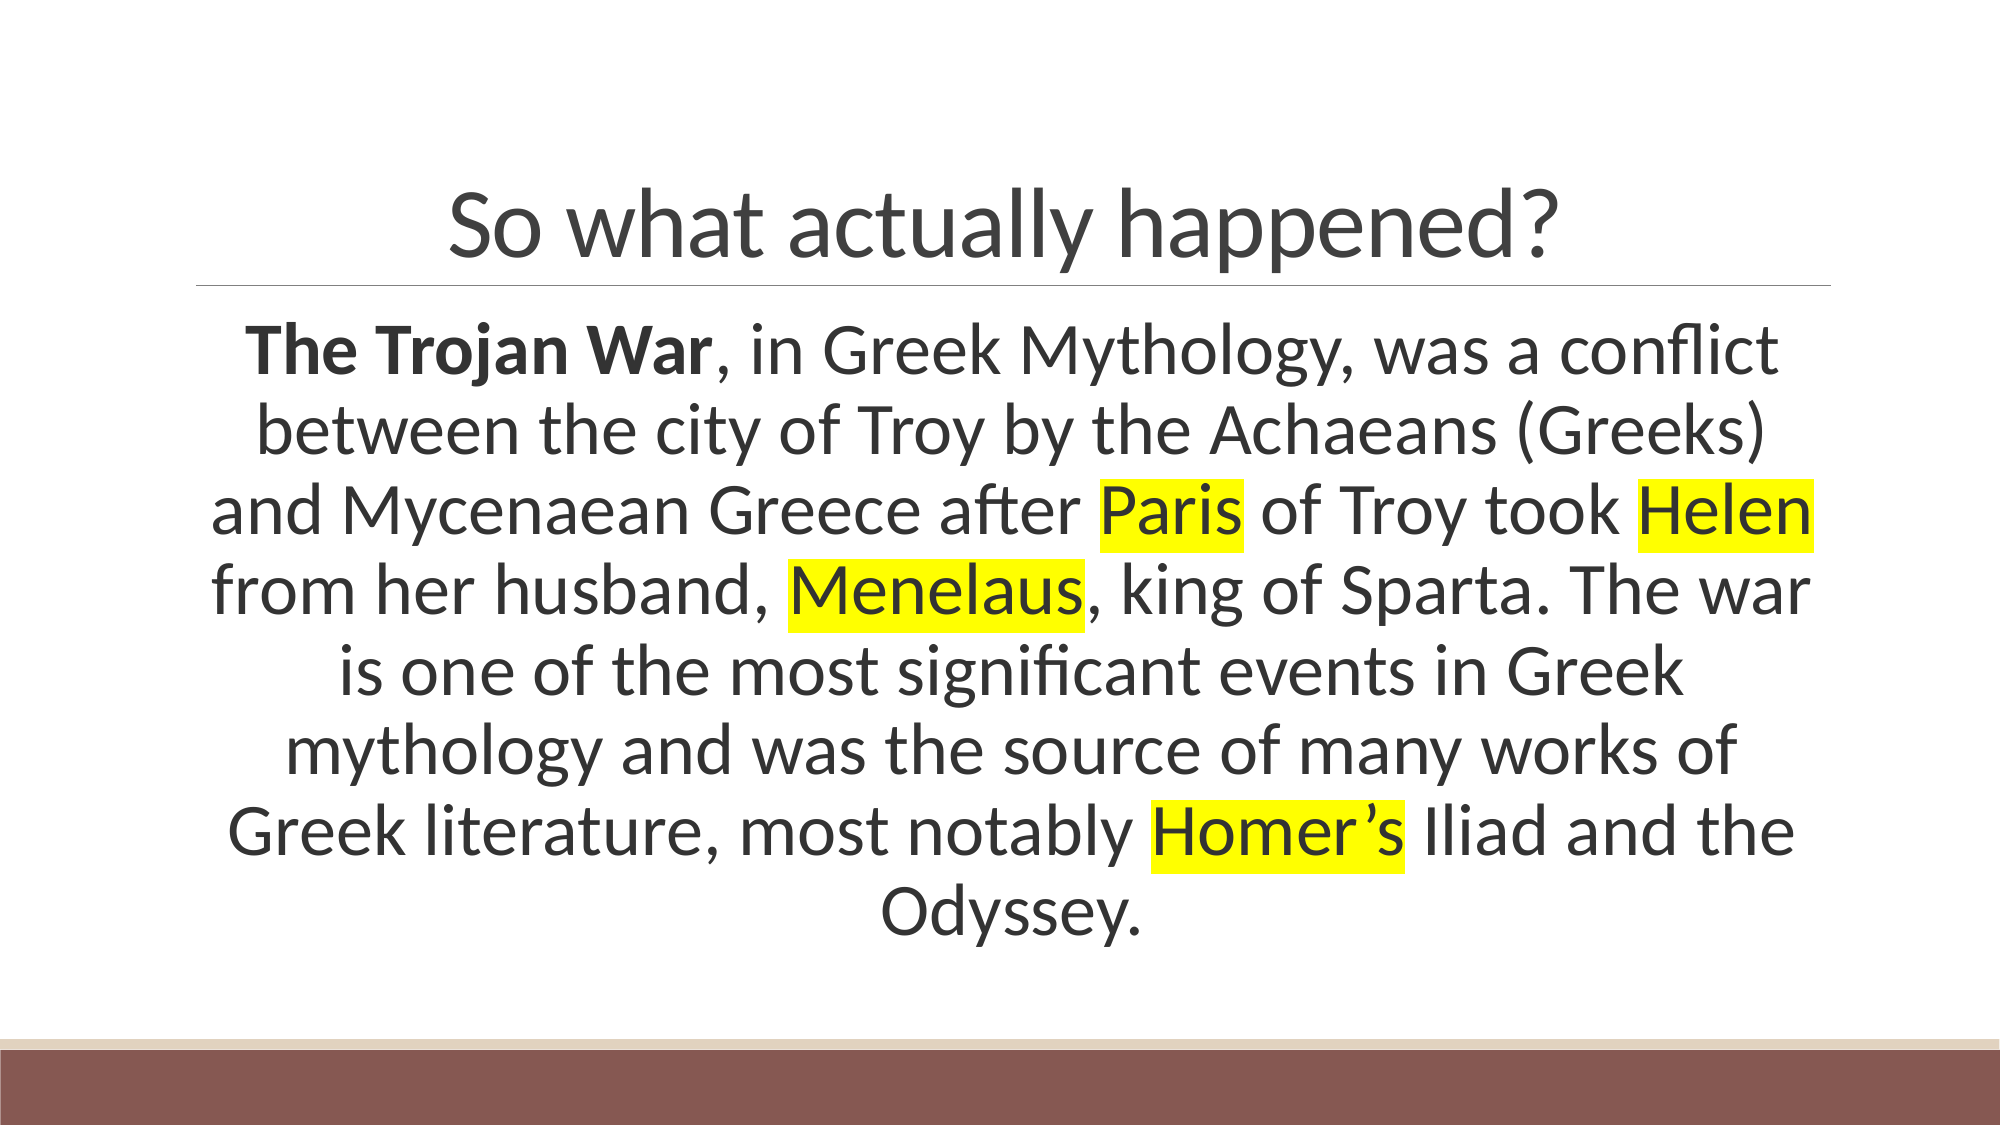

# So what actually happened?
The Trojan War, in Greek Mythology, was a conflict between the city of Troy by the Achaeans (Greeks) and Mycenaean Greece after Paris of Troy took Helen from her husband, Menelaus, king of Sparta. The war is one of the most significant events in Greek mythology and was the source of many works of Greek literature, most notably Homer’s Iliad and the Odyssey.